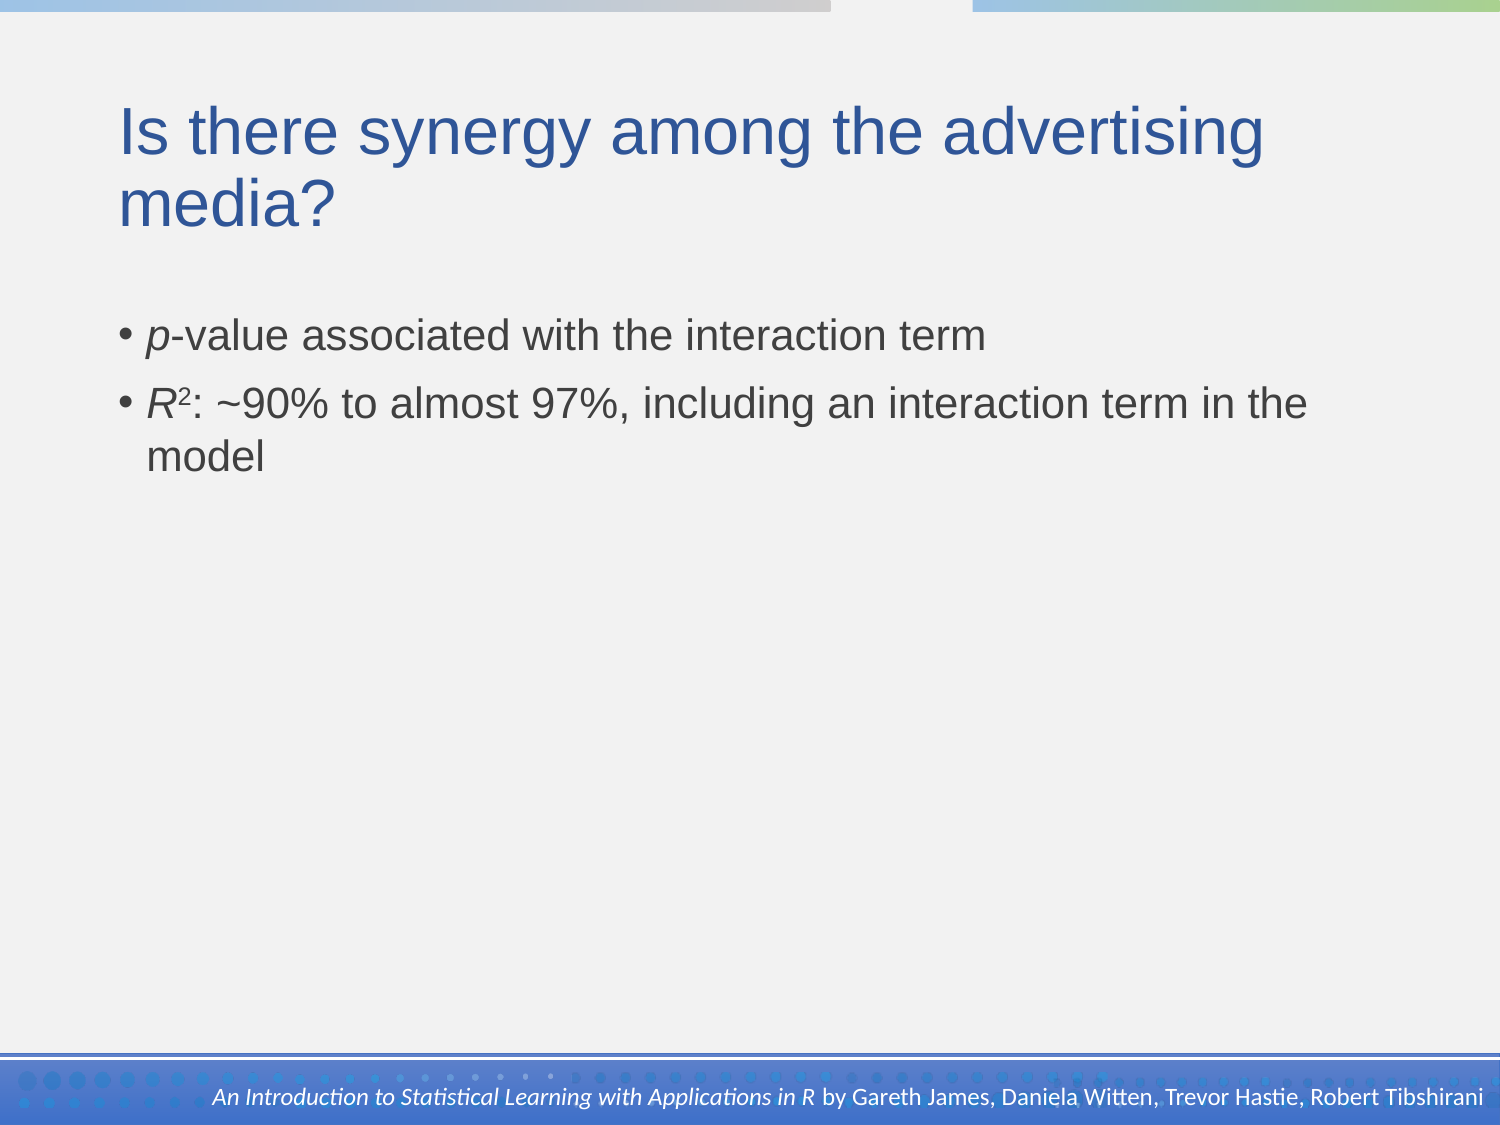

# Is there synergy among the advertising media?
p-value associated with the interaction term
R2: ~90% to almost 97%, including an interaction term in the model
An Introduction to Statistical Learning with Applications in R by Gareth James, Daniela Witten, Trevor Hastie, Robert Tibshirani